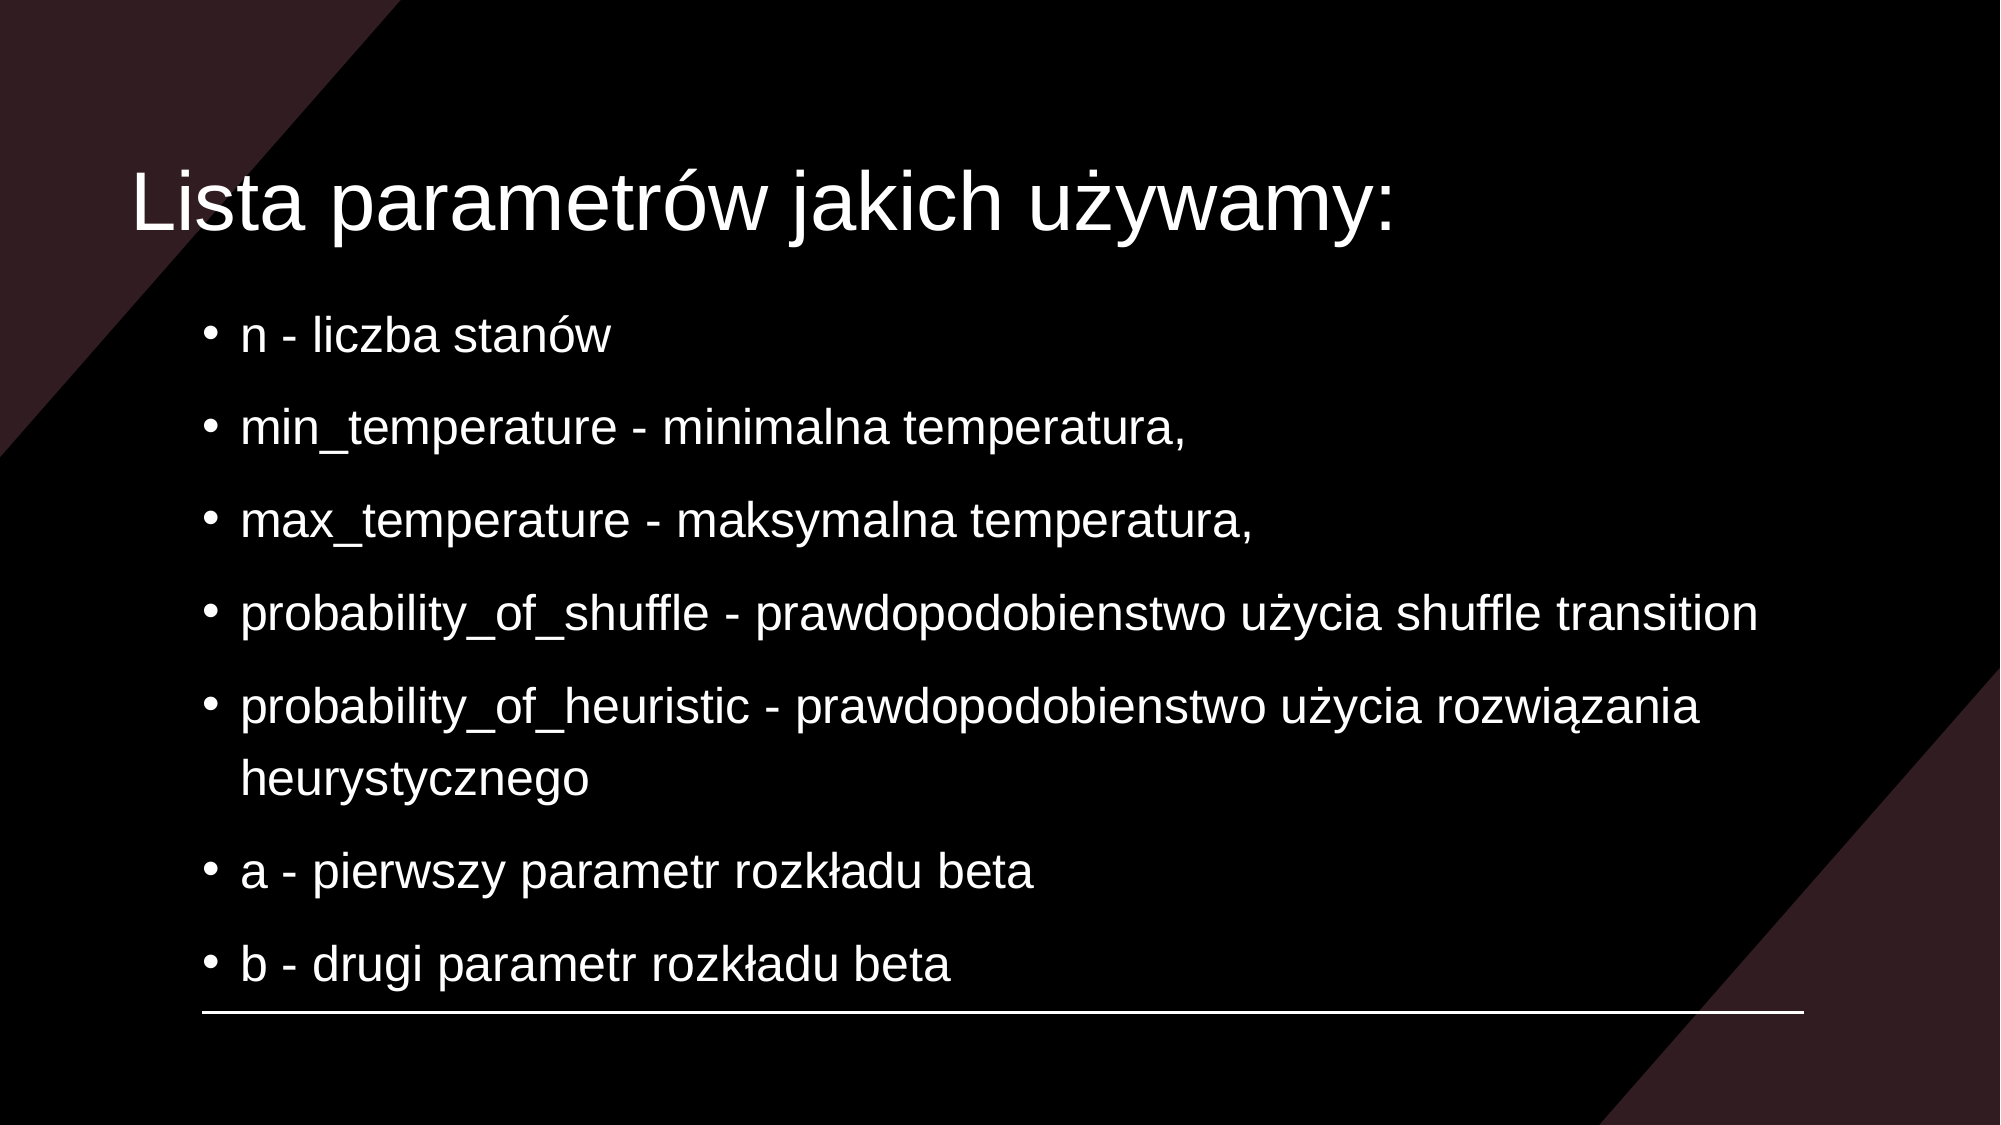

# Lista parametrów jakich używamy:
n - liczba stanów
min_temperature - minimalna temperatura,
max_temperature - maksymalna temperatura,
probability_of_shuffle - prawdopodobienstwo użycia shuffle transition
probability_of_heuristic - prawdopodobienstwo użycia rozwiązania heurystycznego
a - pierwszy parametr rozkładu beta
b - drugi parametr rozkładu beta